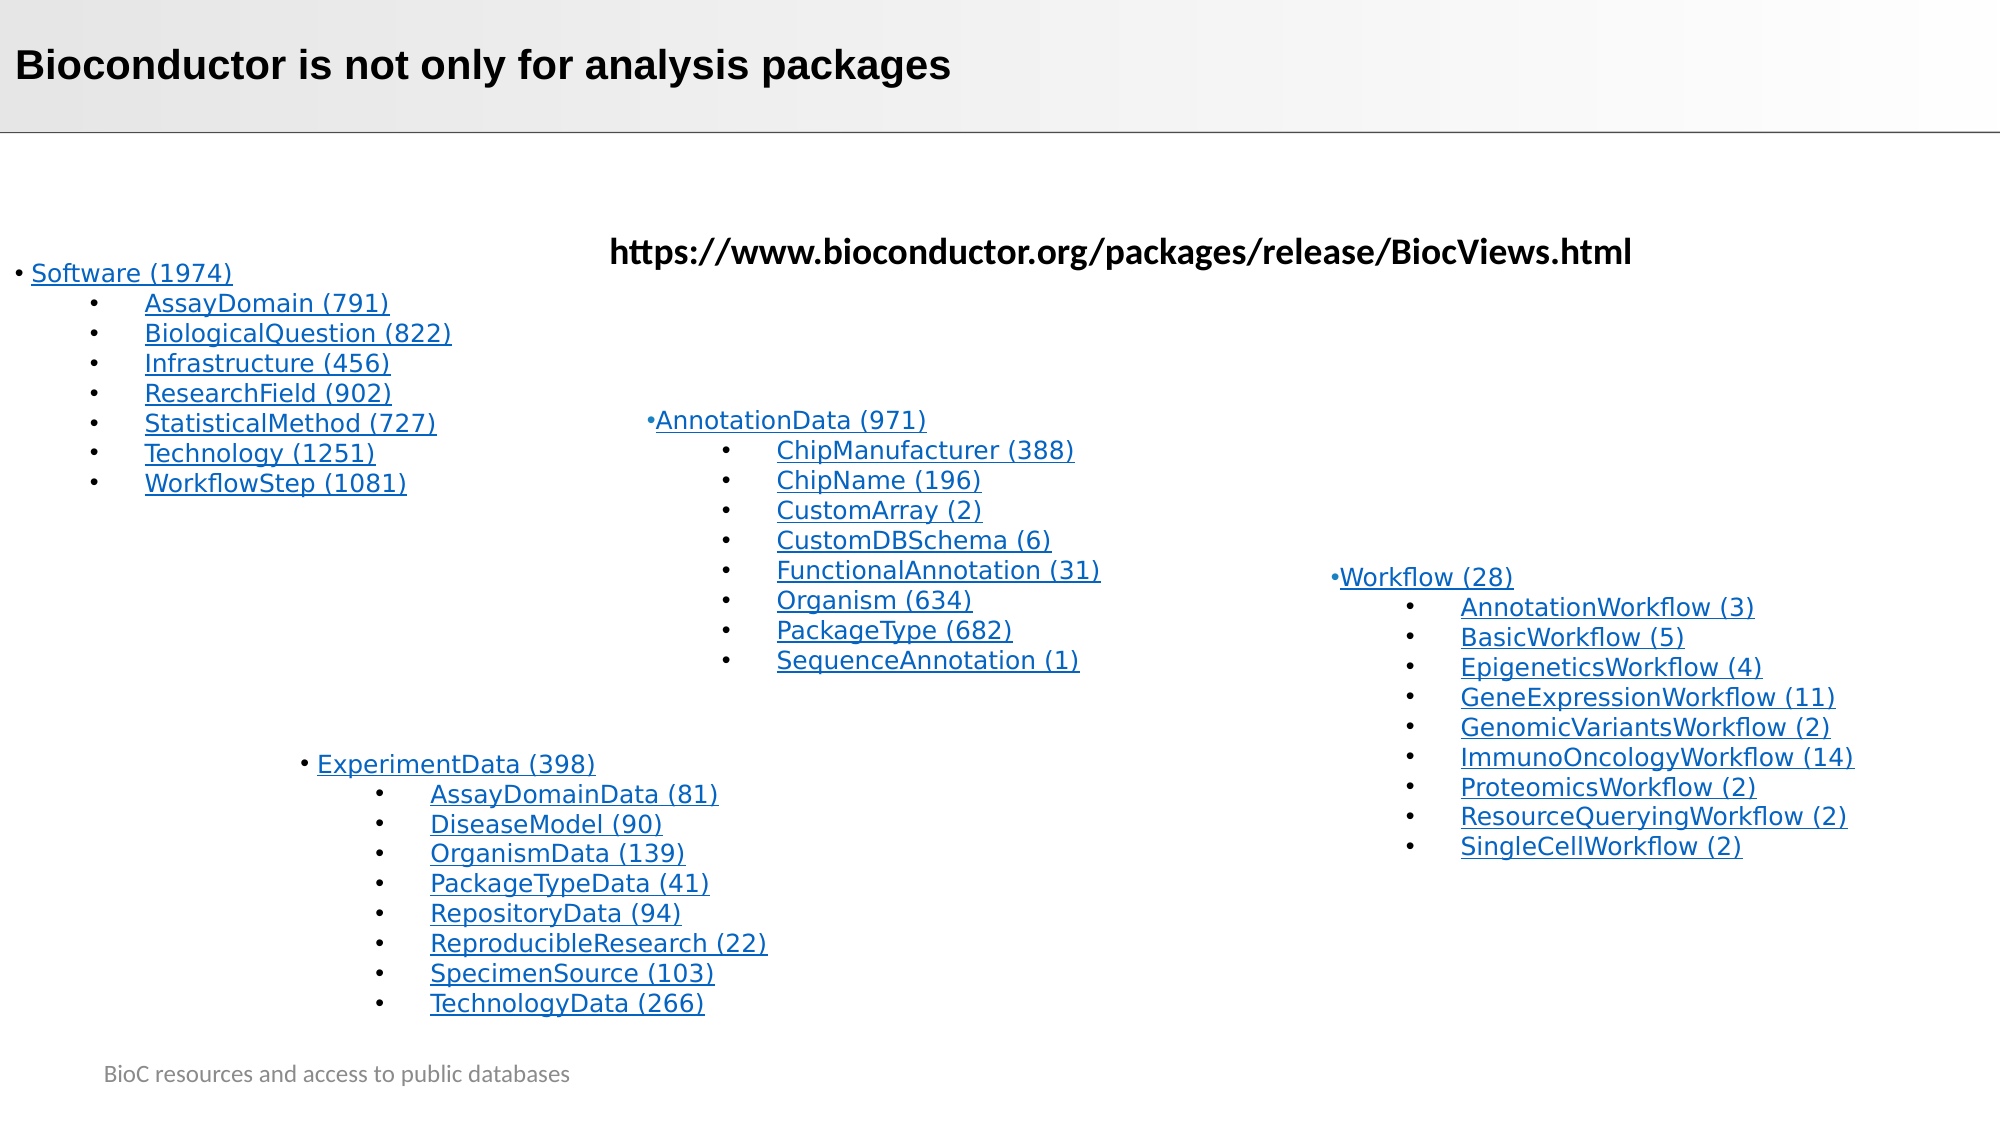

# Bioconductor is not only for analysis packages

https://www.bioconductor.org/packages/release/BiocViews.html
 Software (1974)
 AssayDomain (791)
 BiologicalQuestion (822)
 Infrastructure (456)
 ResearchField (902)
 StatisticalMethod (727)
 Technology (1251)
 WorkflowStep (1081)
AnnotationData (971)
 ChipManufacturer (388)
 ChipName (196)
 CustomArray (2)
 CustomDBSchema (6)
 FunctionalAnnotation (31)
 Organism (634)
 PackageType (682)
 SequenceAnnotation (1)
Workflow (28)
 AnnotationWorkflow (3)
 BasicWorkflow (5)
 EpigeneticsWorkflow (4)
 GeneExpressionWorkflow (11)
 GenomicVariantsWorkflow (2)
 ImmunoOncologyWorkflow (14)
 ProteomicsWorkflow (2)
 ResourceQueryingWorkflow (2)
 SingleCellWorkflow (2)
 ExperimentData (398)
 AssayDomainData (81)
 DiseaseModel (90)
 OrganismData (139)
 PackageTypeData (41)
 RepositoryData (94)
 ReproducibleResearch (22)
 SpecimenSource (103)
 TechnologyData (266)
BioC resources and access to public databases